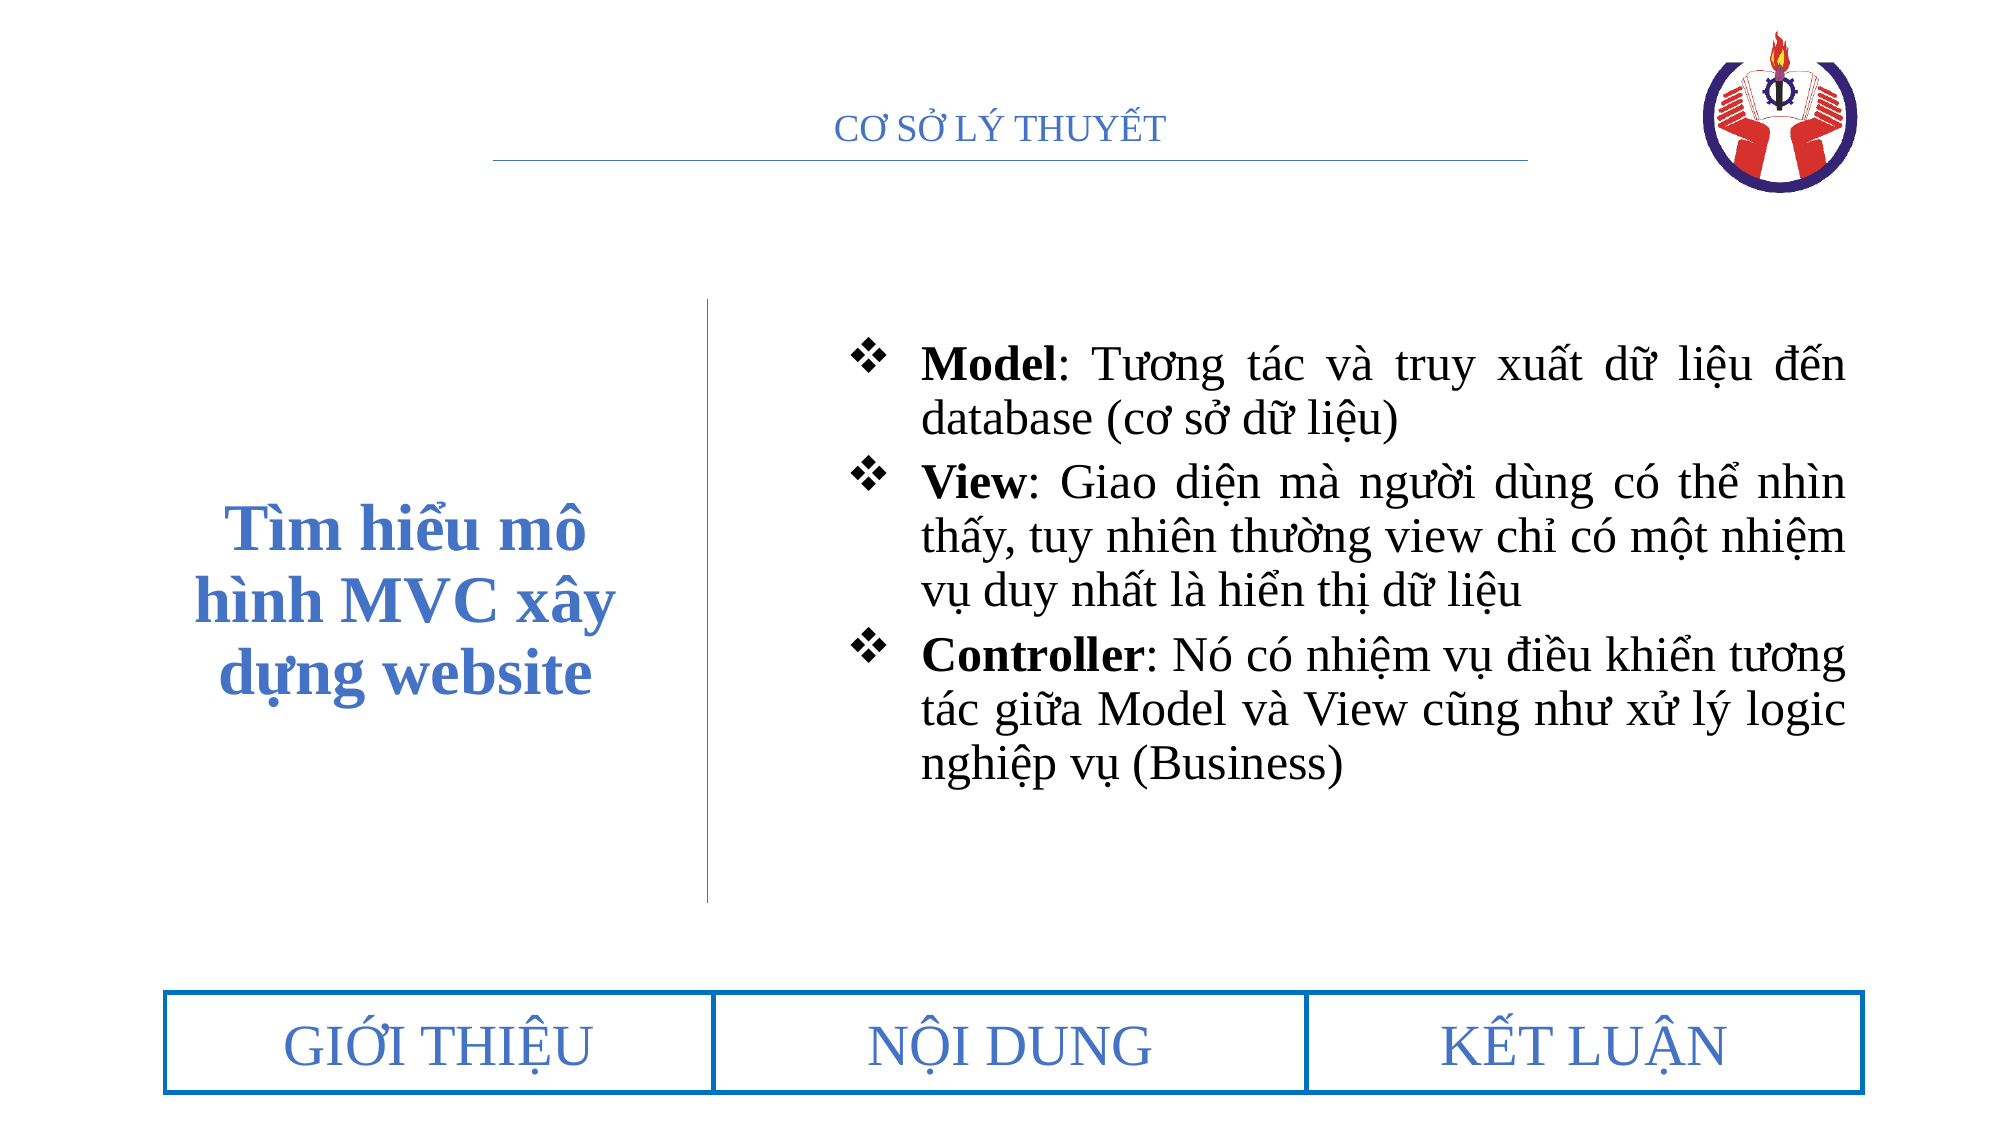

# CƠ SỞ LÝ THUYẾT
Tìm hiểu mô hình MVC xây dựng website
Model: Tương tác và truy xuất dữ liệu đến database (cơ sở dữ liệu)
View: Giao diện mà người dùng có thể nhìn thấy, tuy nhiên thường view chỉ có một nhiệm vụ duy nhất là hiển thị dữ liệu
Controller: Nó có nhiệm vụ điều khiển tương tác giữa Model và View cũng như xử lý logic nghiệp vụ (Business)